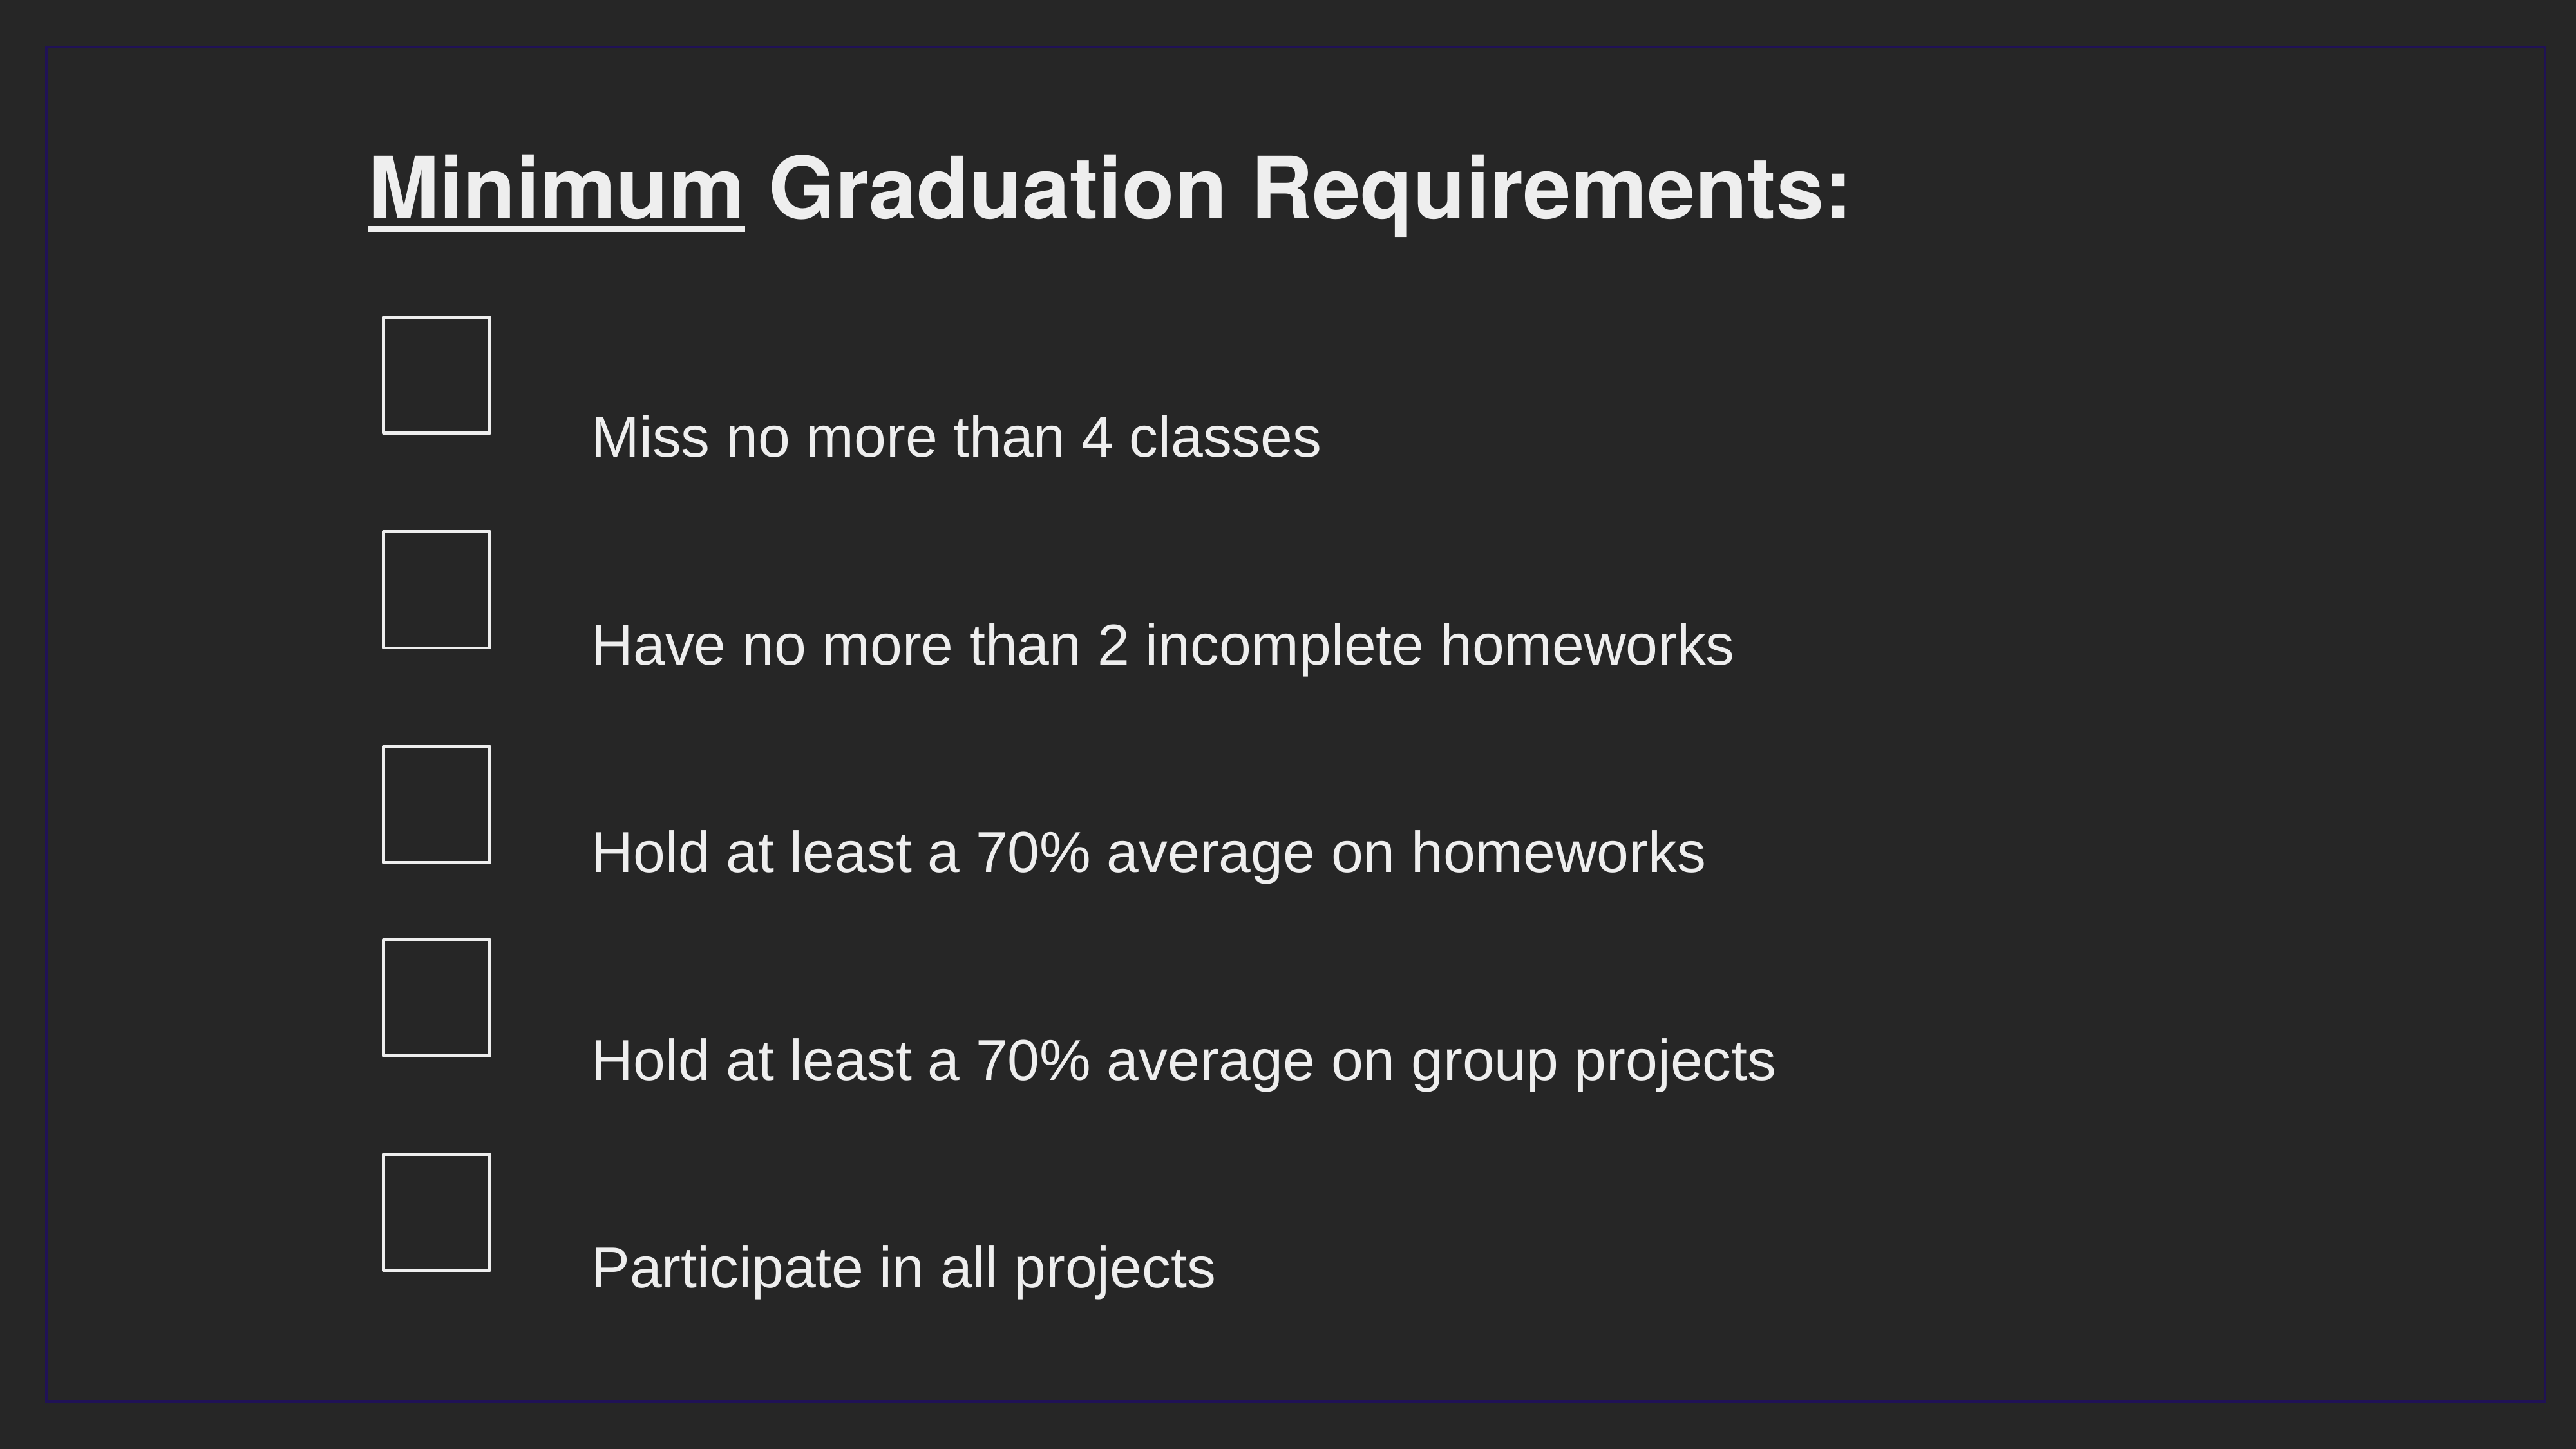

Minimum Graduation Requirements:

Miss no more than 4 classes

Have no more than 2 incomplete homeworks

Hold at least a 70% average on homeworks

Hold at least a 70% average on group projects

Participate in all projects